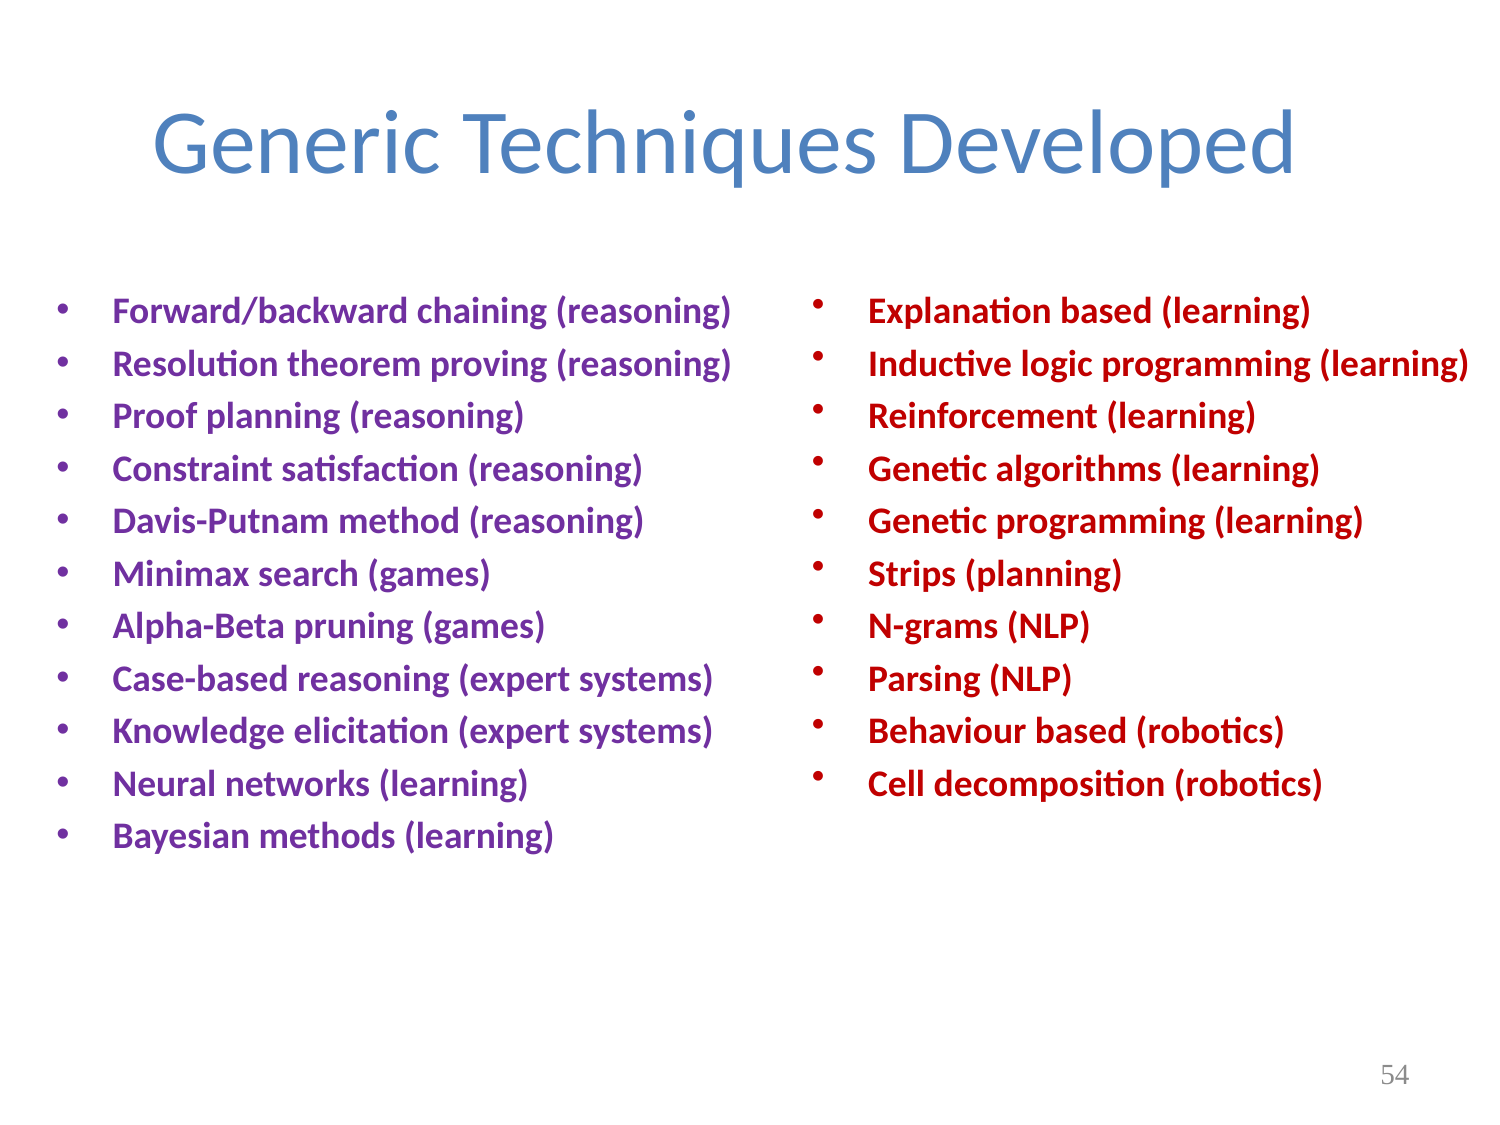

# Generic Techniques Developed
Forward/backward chaining (reasoning)
Resolution theorem proving (reasoning)
Proof planning (reasoning)
Constraint satisfaction (reasoning)
Davis-Putnam method (reasoning)
Minimax search (games)
Alpha-Beta pruning (games)
Case-based reasoning (expert systems)
Knowledge elicitation (expert systems)
Neural networks (learning)
Bayesian methods (learning)
Explanation based (learning)
Inductive logic programming (learning)
Reinforcement (learning)
Genetic algorithms (learning)
Genetic programming (learning)
Strips (planning)
N-grams (NLP)
Parsing (NLP)
Behaviour based (robotics)
Cell decomposition (robotics)
54